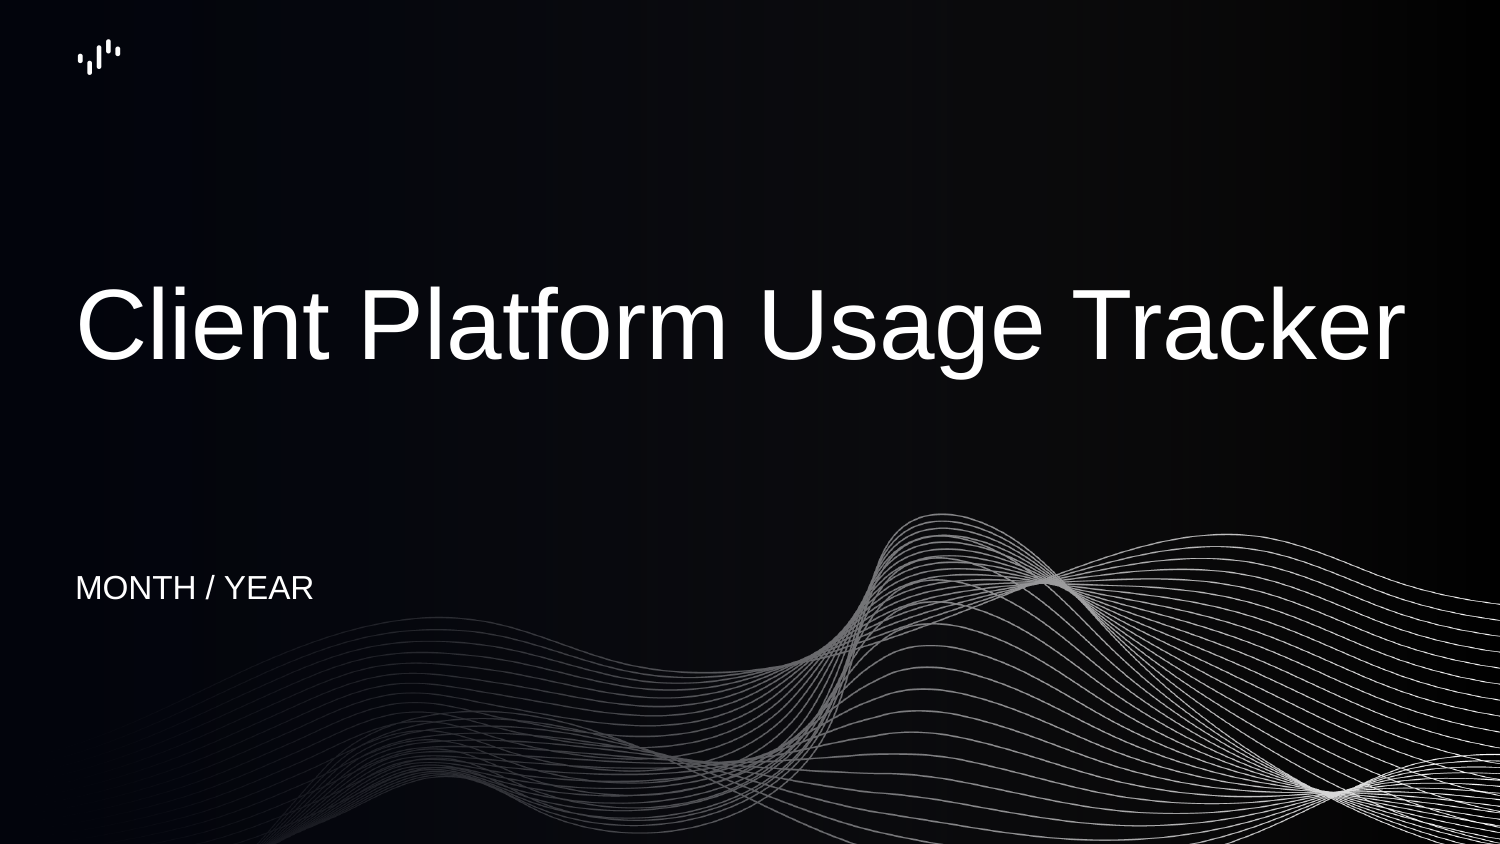

# Client Platform Usage Tracker
MONTH / YEAR